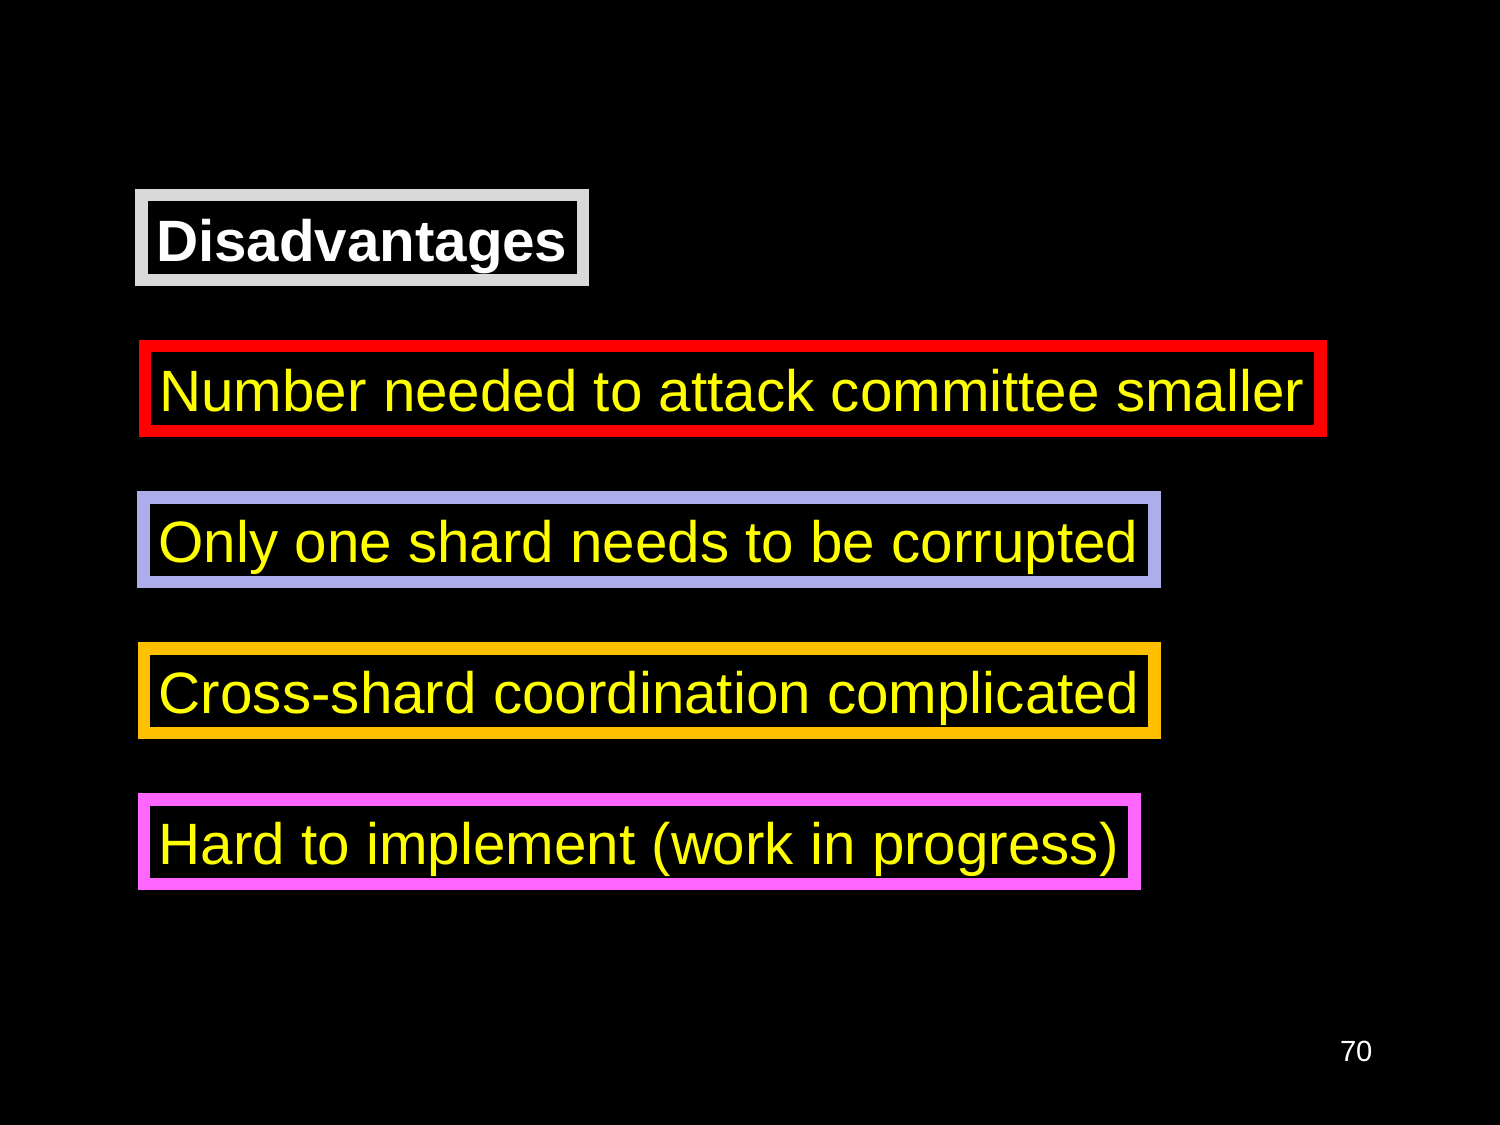

Disadvantages
Number needed to attack committee smaller
Only one shard needs to be corrupted
Cross-shard coordination complicated
Hard to implement (work in progress)
70